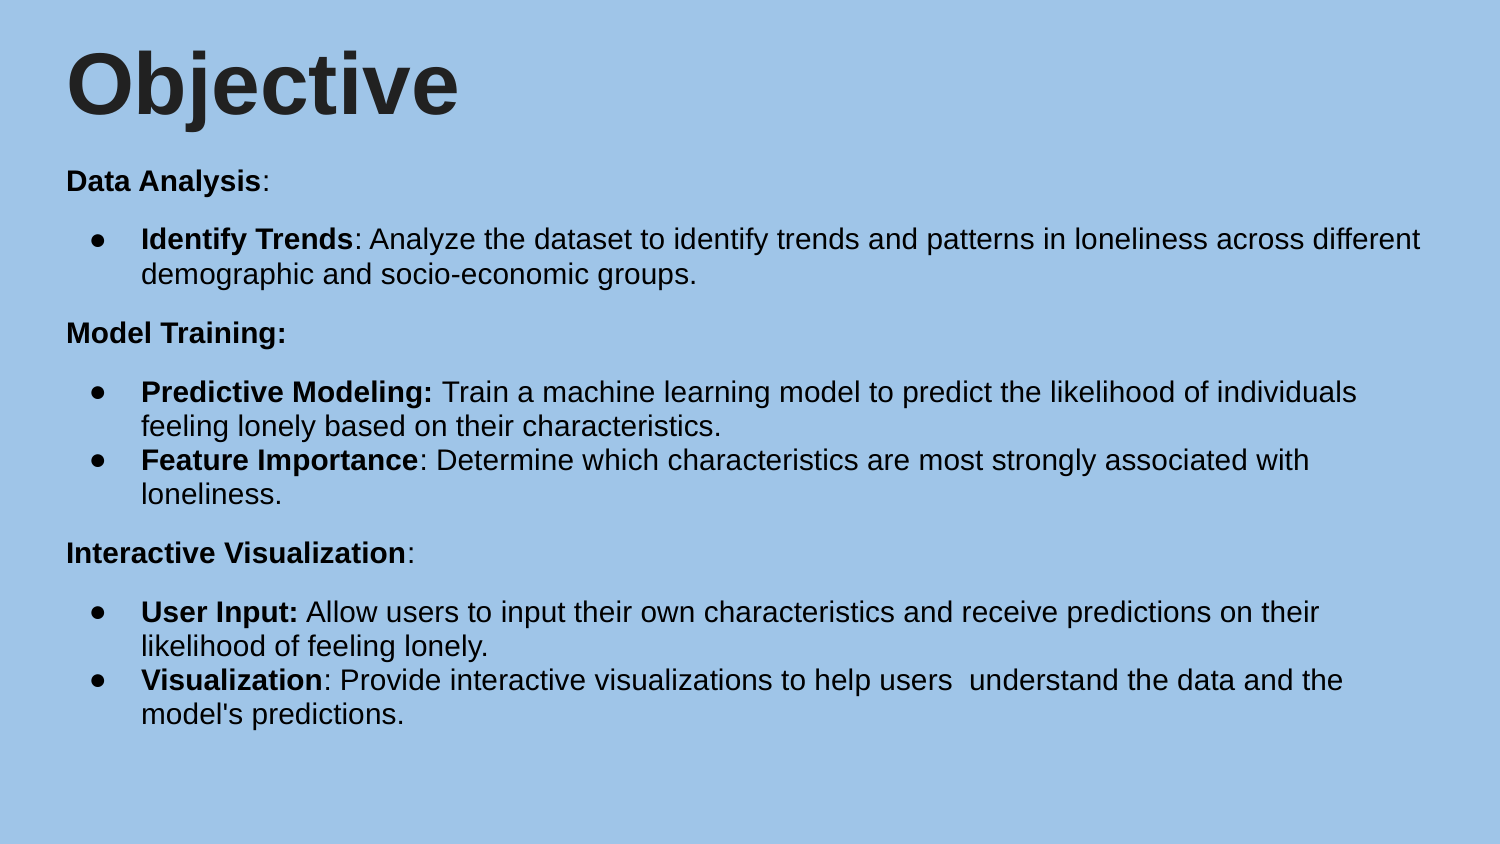

# Objective
Data Analysis:
Identify Trends: Analyze the dataset to identify trends and patterns in loneliness across different demographic and socio-economic groups.
Model Training:
Predictive Modeling: Train a machine learning model to predict the likelihood of individuals feeling lonely based on their characteristics.
Feature Importance: Determine which characteristics are most strongly associated with loneliness.
Interactive Visualization:
User Input: Allow users to input their own characteristics and receive predictions on their likelihood of feeling lonely.
Visualization: Provide interactive visualizations to help users  understand the data and the model's predictions.